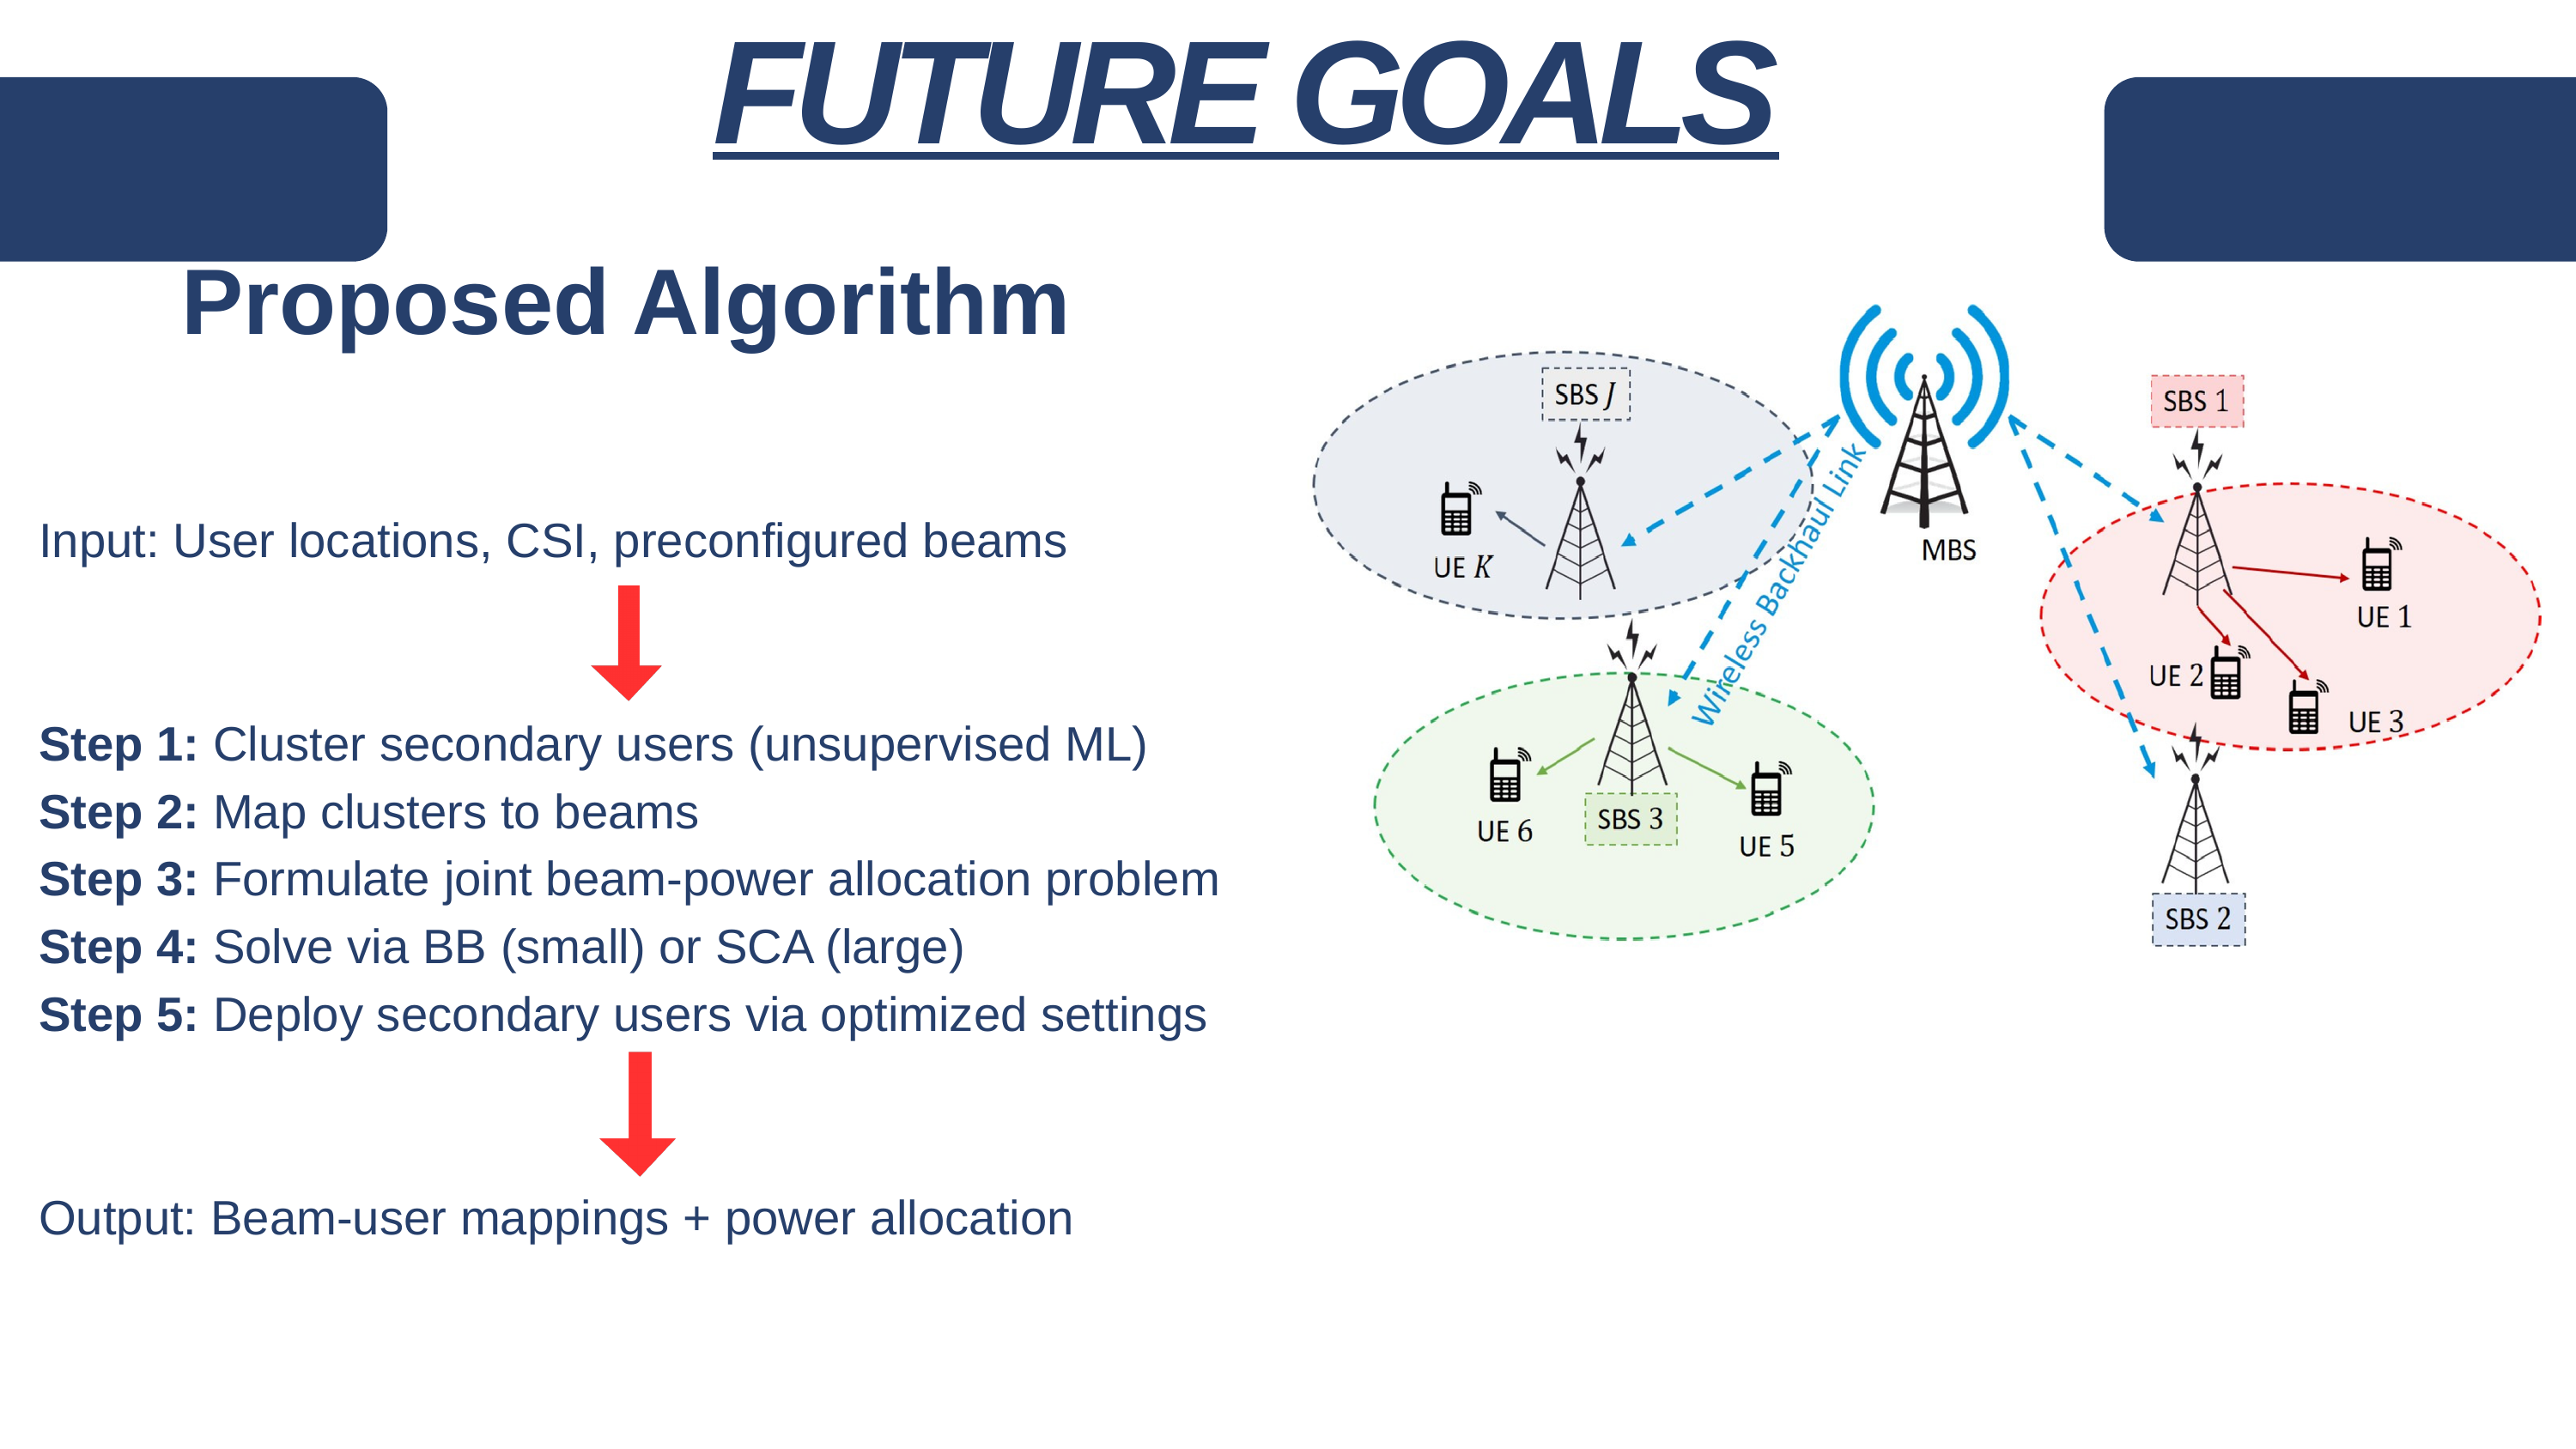

FUTURE GOALS

Proposed Algorithm

Input: User locations, CSI, preconfigured beams

Step 1: Cluster secondary users (unsupervised ML)
Step 2: Map clusters to beams
Step 3: Formulate joint beam-power allocation problem
Step 4: Solve via BB (small) or SCA (large)
Step 5: Deploy secondary users via optimized settings

Output: Beam-user mappings + power allocation